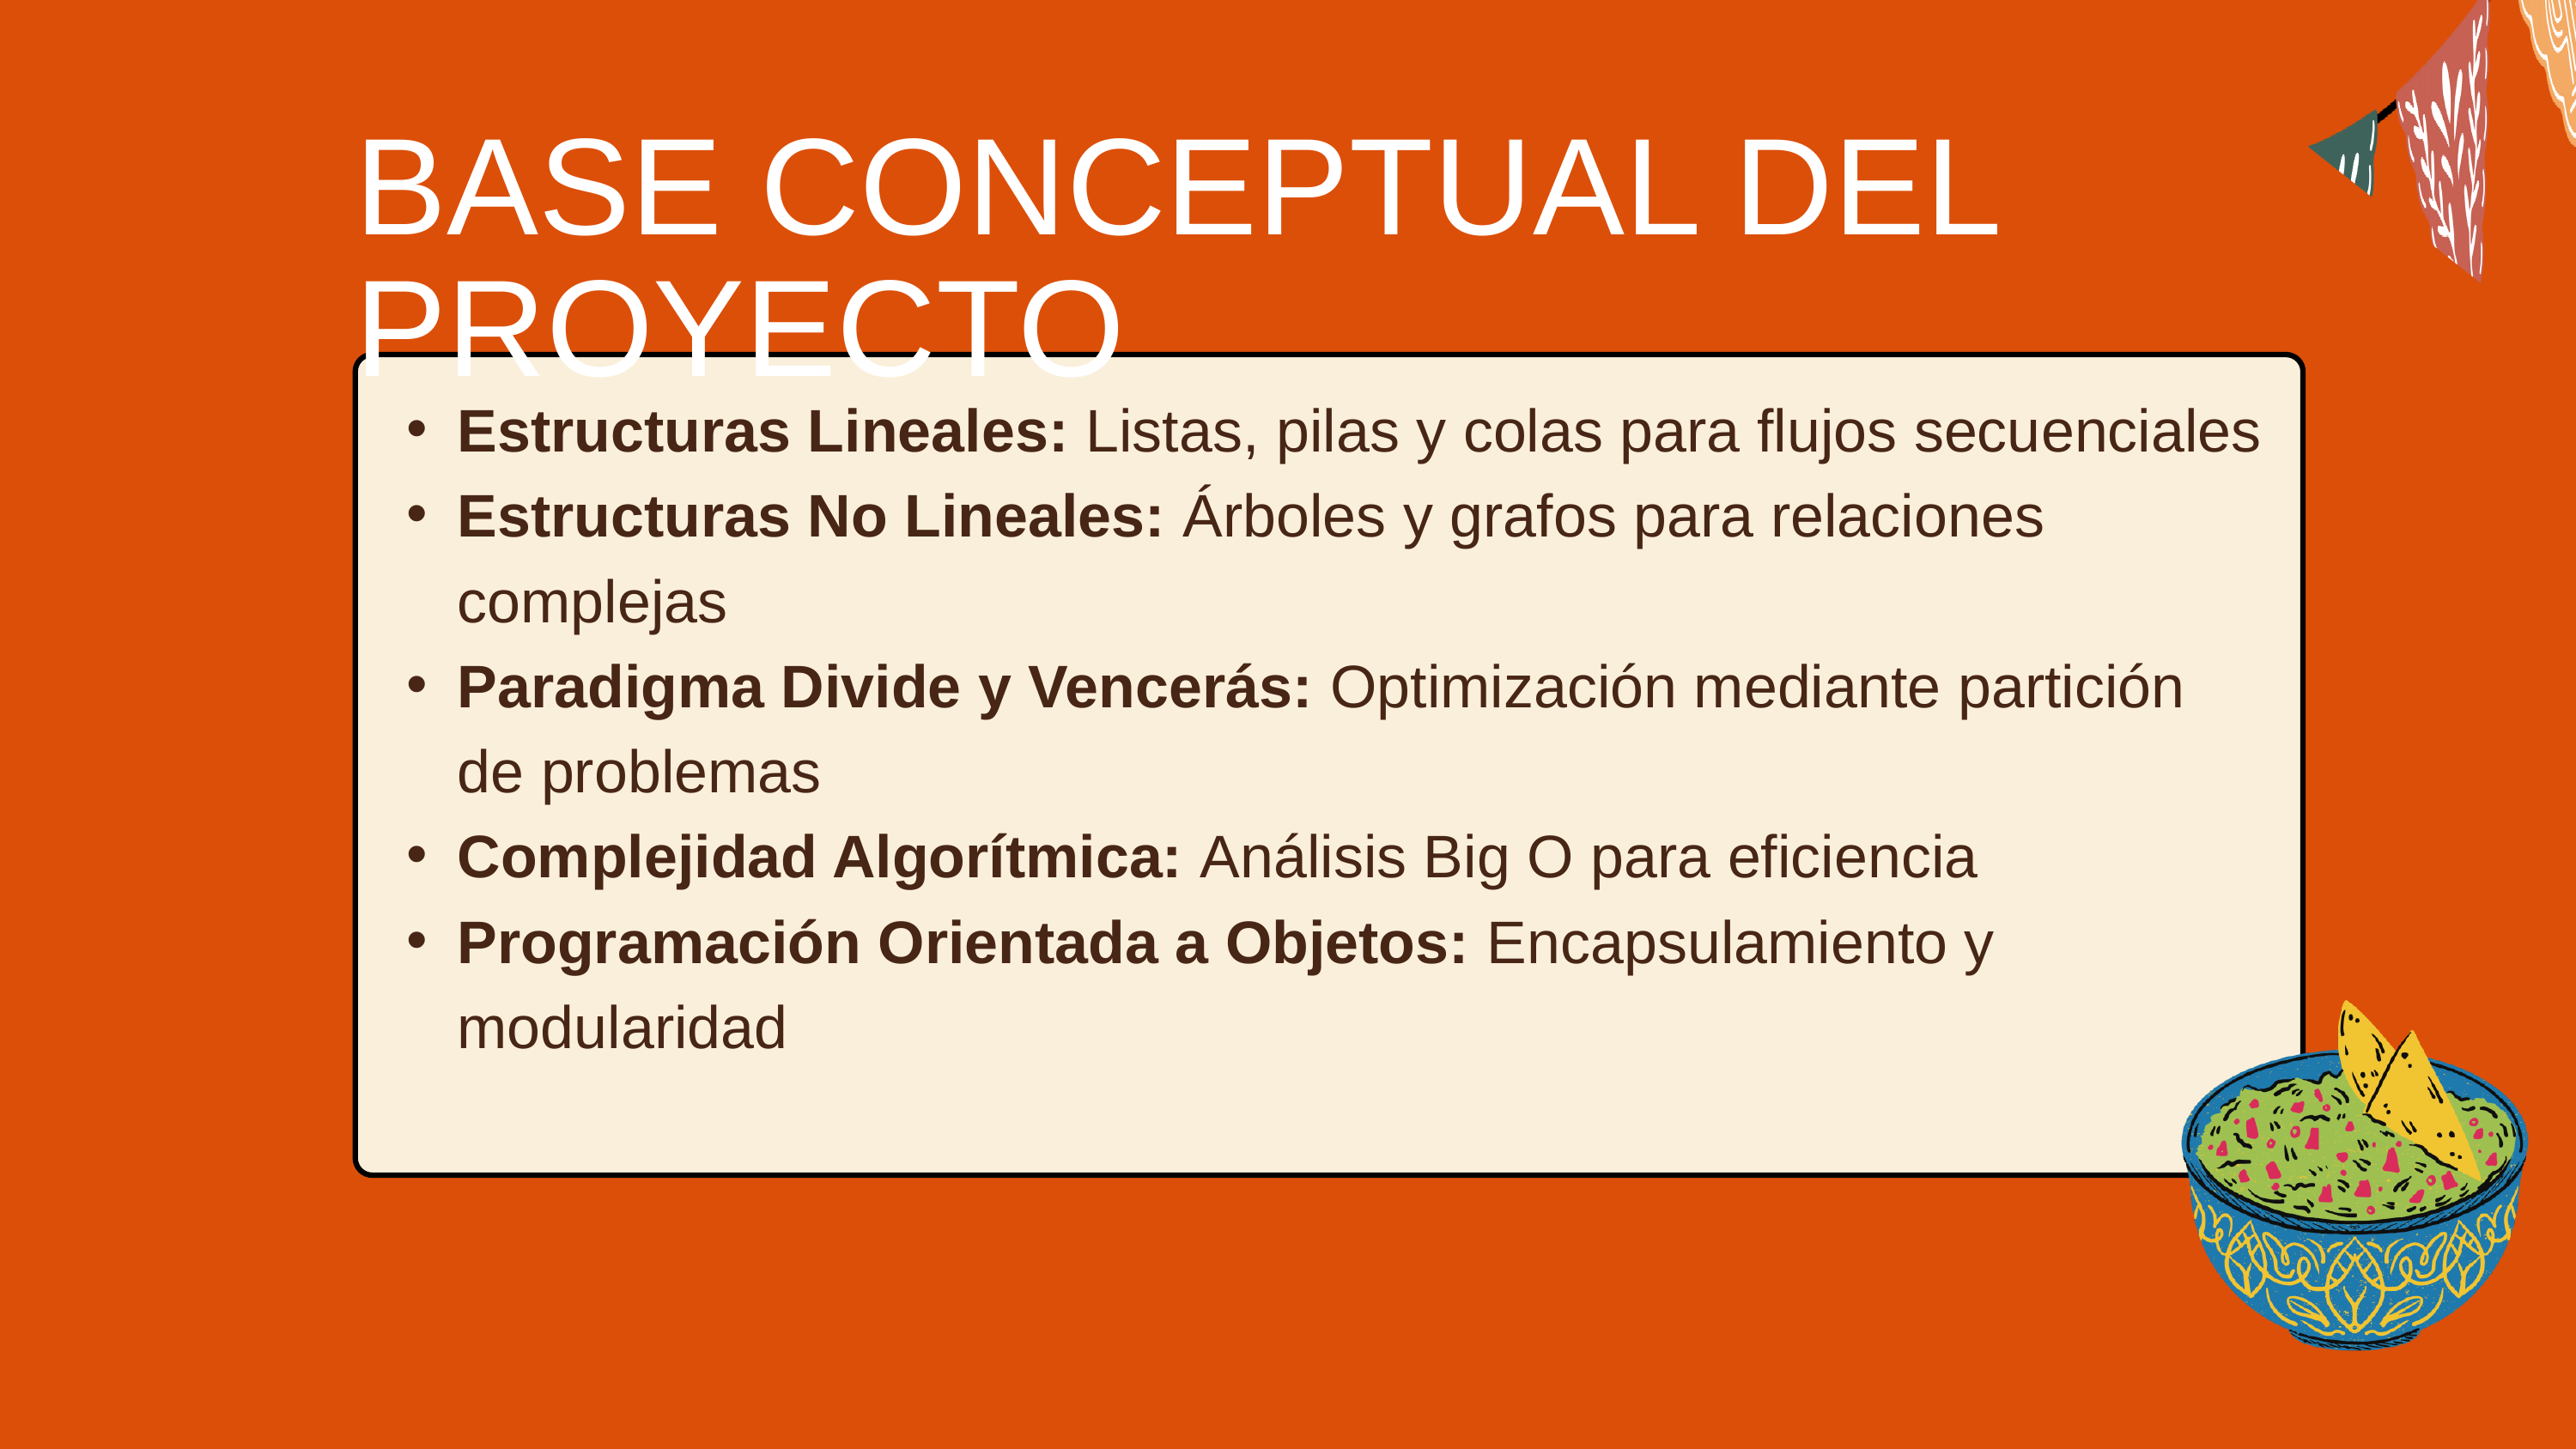

BASE CONCEPTUAL DEL PROYECTO

Estructuras Lineales: Listas, pilas y colas para flujos secuenciales
Estructuras No Lineales: Árboles y grafos para relaciones complejas
Paradigma Divide y Vencerás: Optimización mediante partición de problemas
Complejidad Algorítmica: Análisis Big O para eficiencia
Programación Orientada a Objetos: Encapsulamiento y modularidad